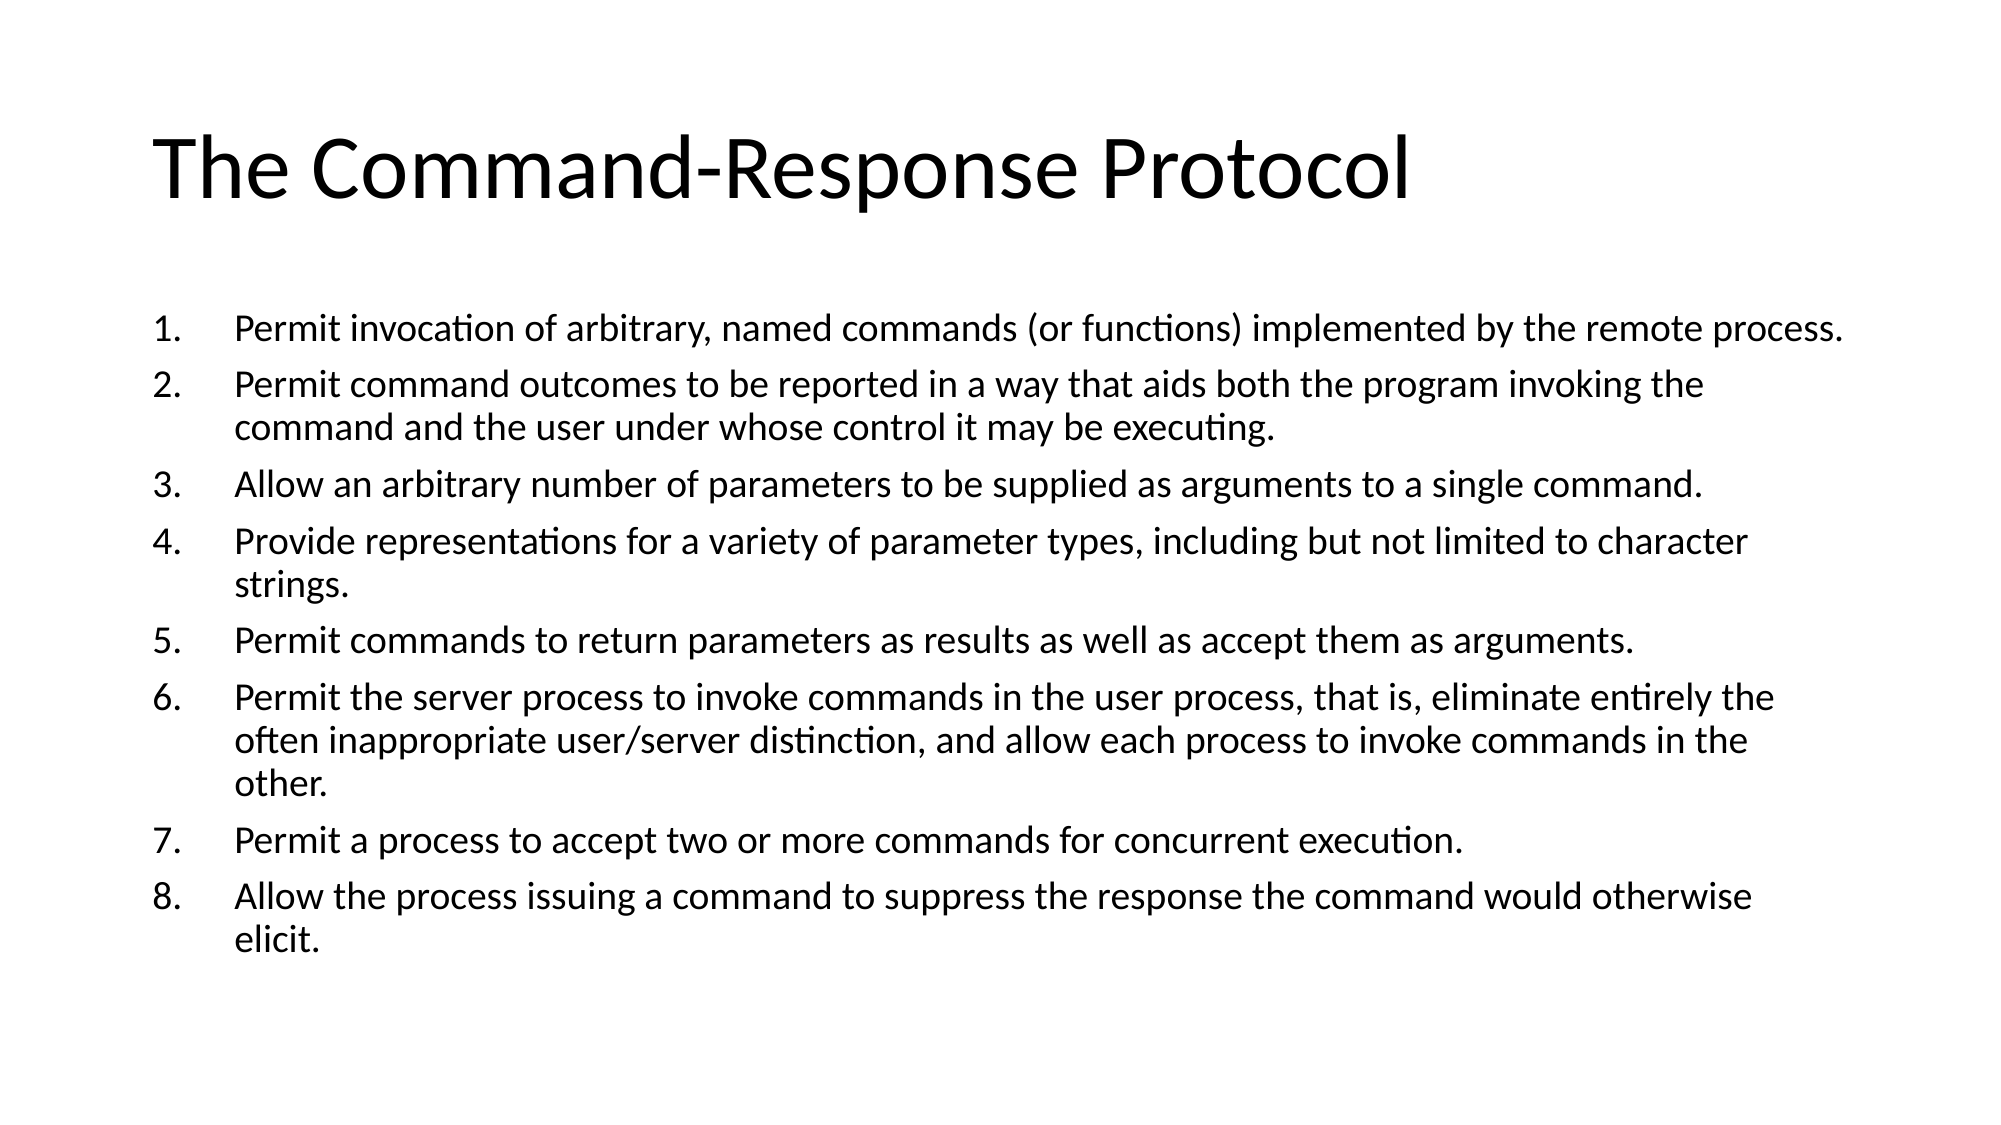

# The Command-Response Protocol
Permit invocation of arbitrary, named commands (or functions) implemented by the remote process.
Permit command outcomes to be reported in a way that aids both the program invoking the command and the user under whose control it may be executing.
Allow an arbitrary number of parameters to be supplied as arguments to a single command.
Provide representations for a variety of parameter types, including but not limited to character strings.
Permit commands to return parameters as results as well as accept them as arguments.
Permit the server process to invoke commands in the user process, that is, eliminate entirely the often inappropriate user/server distinction, and allow each process to invoke commands in the other.
Permit a process to accept two or more commands for concurrent execution.
Allow the process issuing a command to suppress the response the command would otherwise elicit.